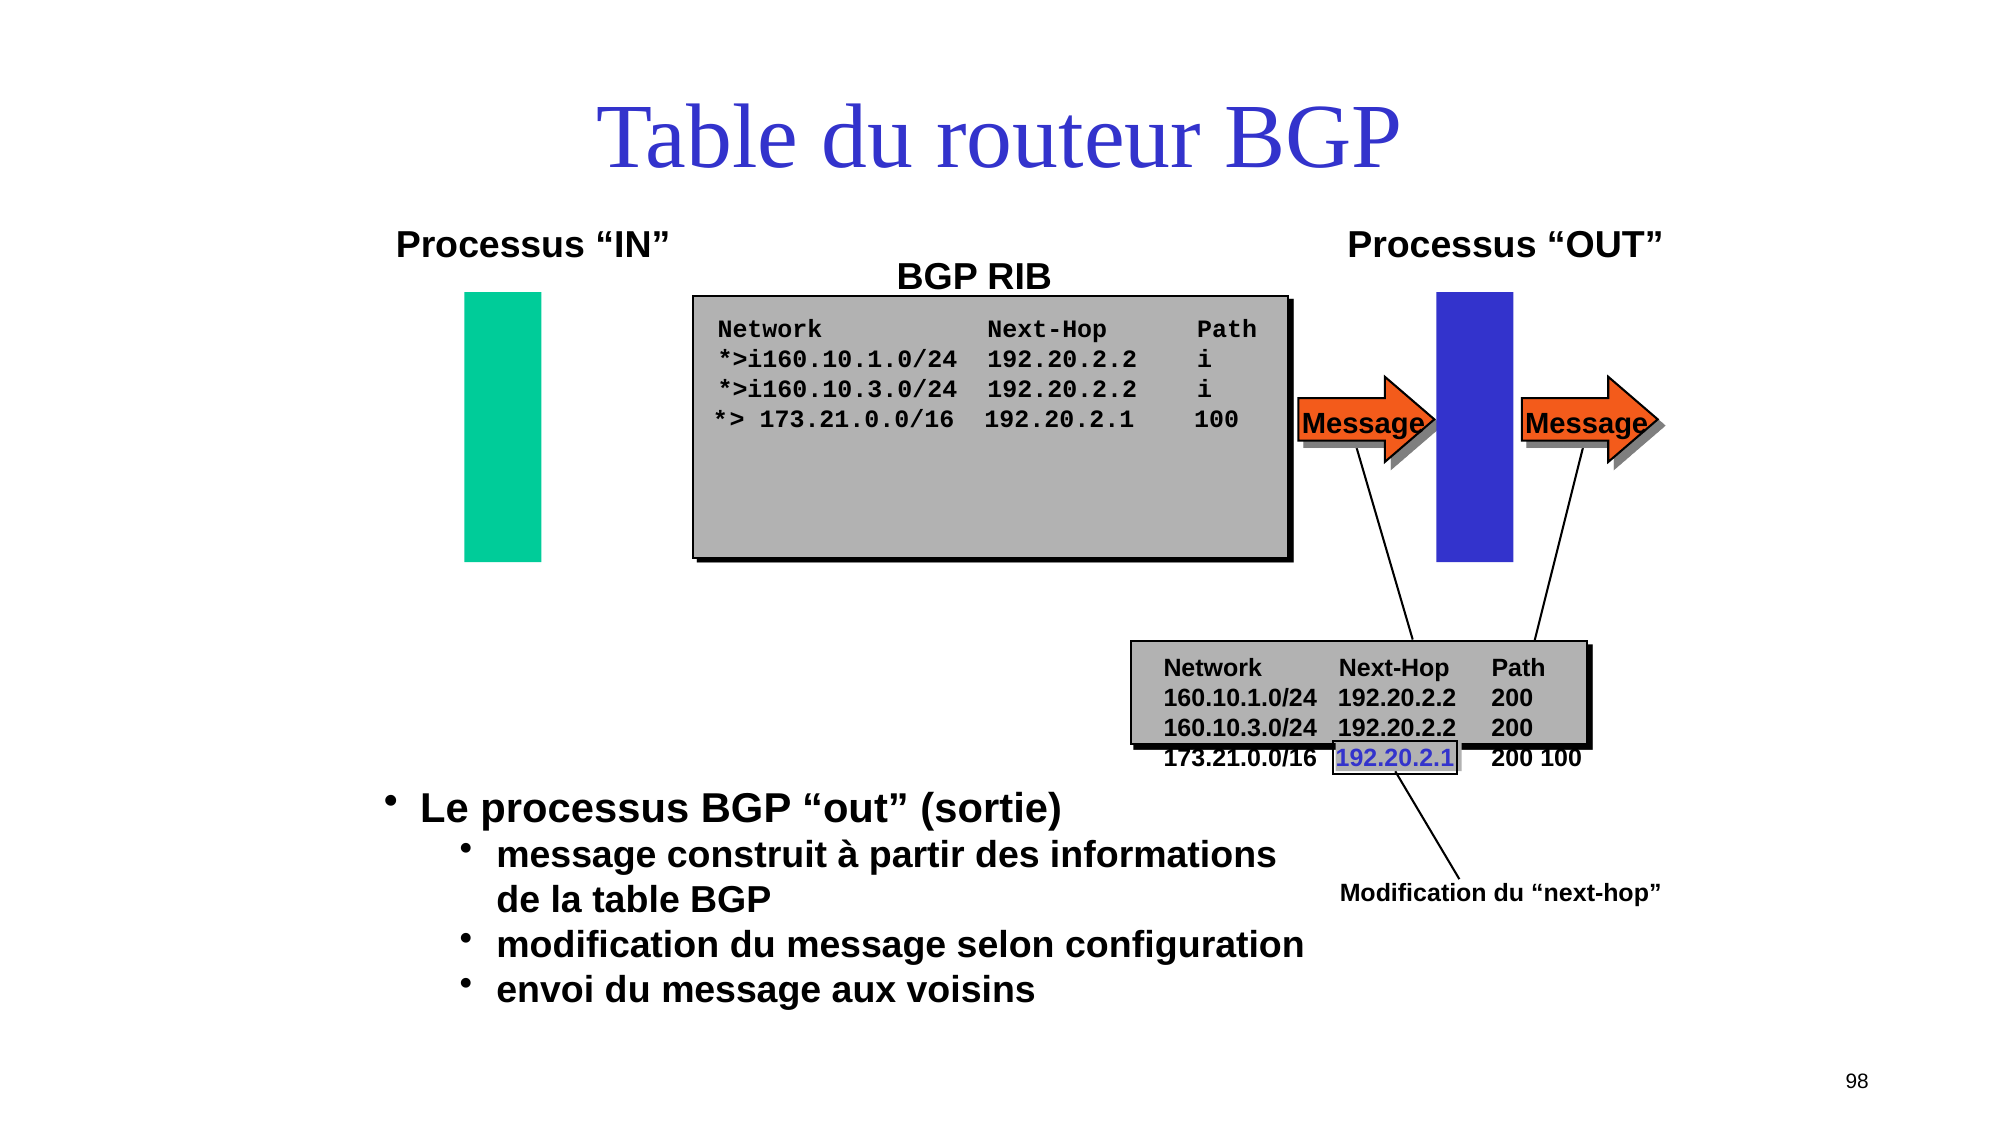

# Table du routeur BGP
Processus “IN”
Processus “OUT”
BGP RIB

Network           Next-Hop      Path
*>i160.10.1.0/24  192.20.2.2    i
*>i160.10.3.0/24  192.20.2.2    i

Message

Message
 > 173.21.0.0/16  192.20.2.1    100
*

Network           Next-Hop      Path
160.10.1.0/24   192.20.2.2     200
160.10.3.0/24   192.20.2.2     200
173.21.0.0/16   192.20.2.2     200 100

Modification du “next-hop”
192.20.2.1
Le processus BGP “out” (sortie)
message construit à partir des informations
de la table BGP
modification du message selon configuration
envoi du message aux voisins